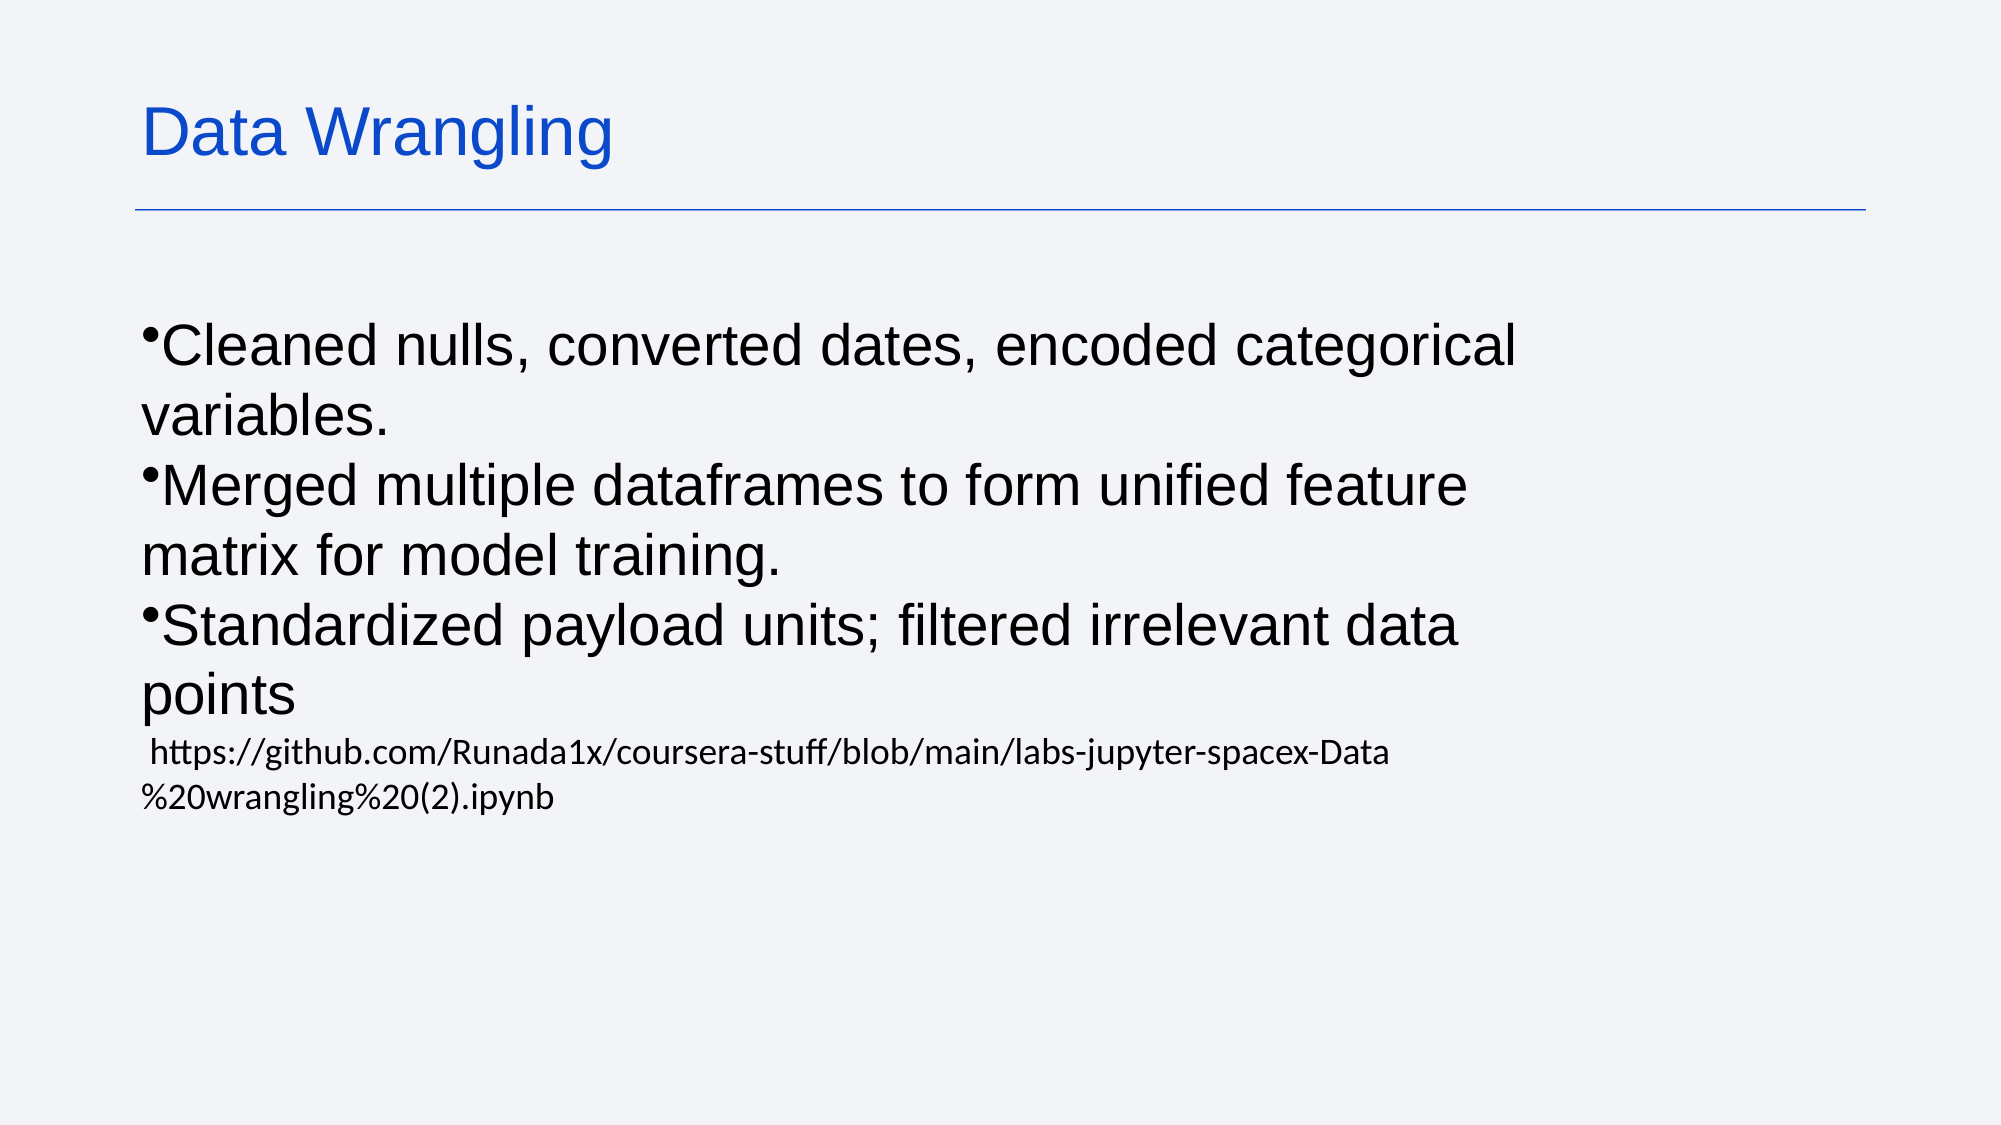

Data Wrangling
Cleaned nulls, converted dates, encoded categorical variables.
Merged multiple dataframes to form unified feature matrix for model training.
Standardized payload units; filtered irrelevant data points
 https://github.com/Runada1x/coursera-stuff/blob/main/labs-jupyter-spacex-Data%20wrangling%20(2).ipynb